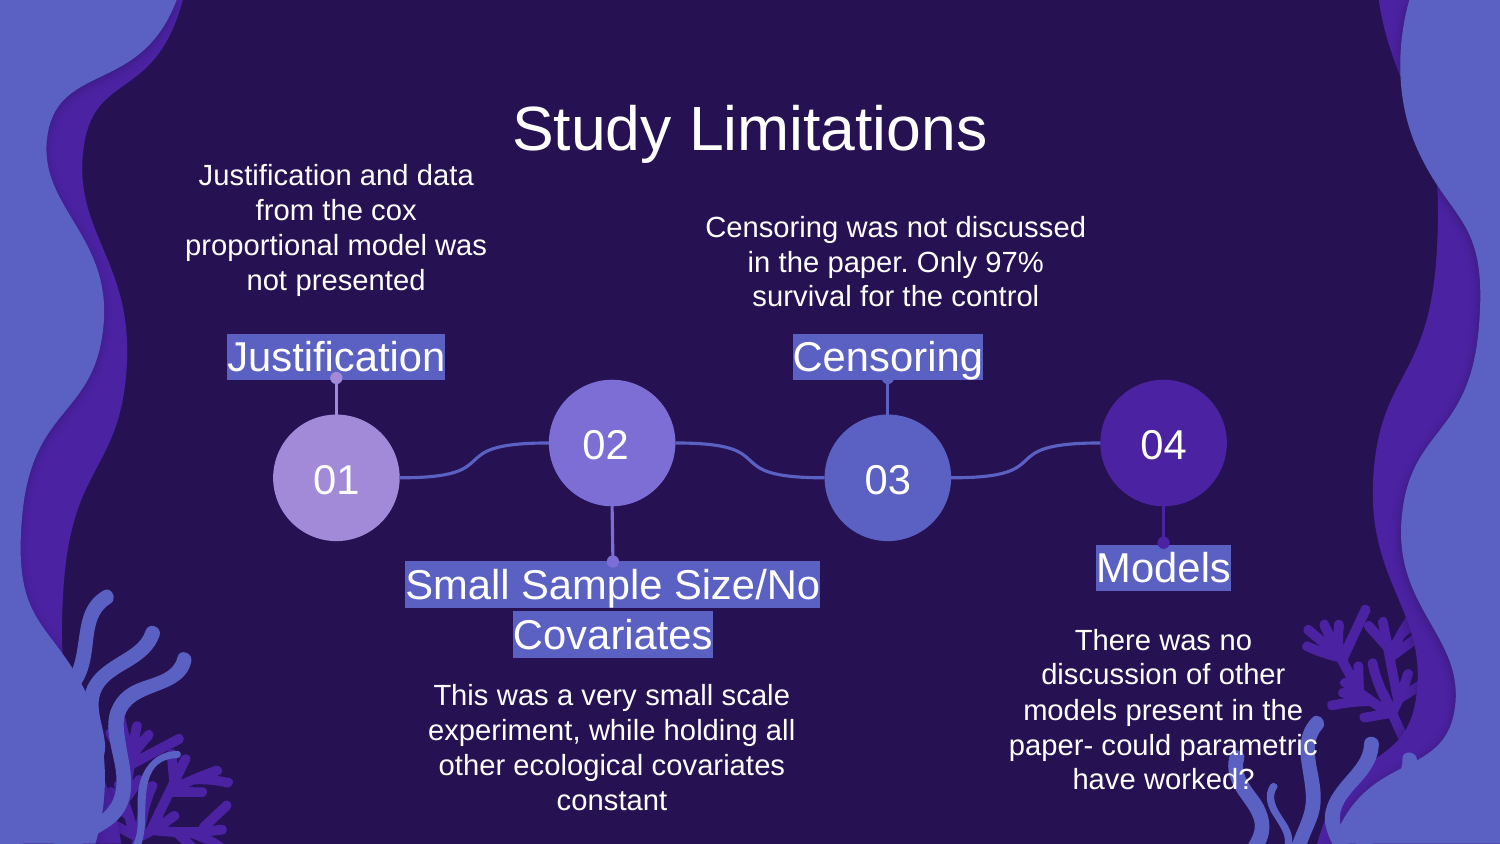

# Study Limitations
Justification and data from the cox proportional model was not presented
Censoring was not discussed in the paper. Only 97% survival for the control
Justification
Censoring
02
04
01
03
Models
Small Sample Size/No Covariates
There was no discussion of other models present in the paper- could parametric have worked?
This was a very small scale experiment, while holding all other ecological covariates constant